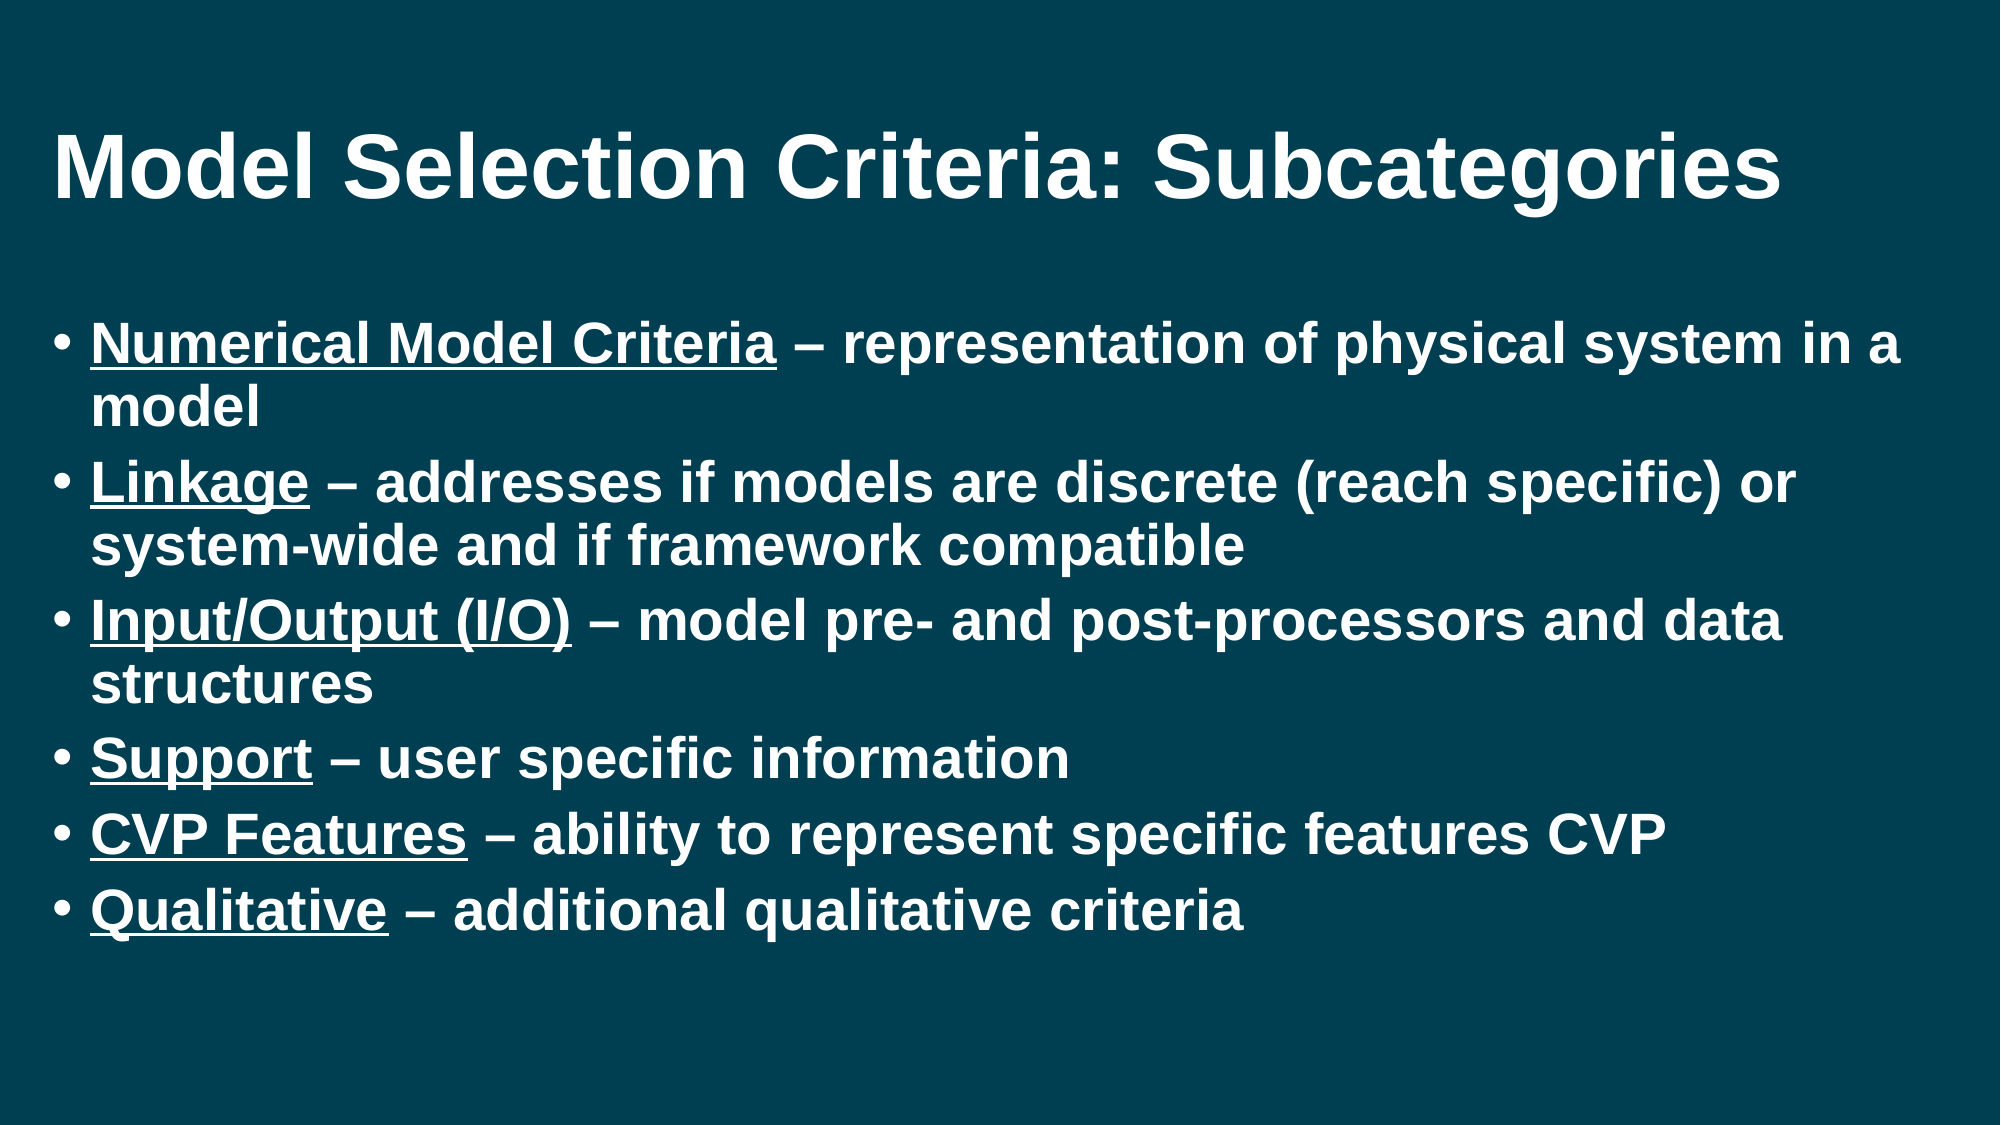

# Model Selection Criteria: Subcategories
Numerical Model Criteria – representation of physical system in a model
Linkage – addresses if models are discrete (reach specific) or system-wide and if framework compatible
Input/Output (I/O) – model pre- and post-processors and data structures
Support – user specific information
CVP Features – ability to represent specific features CVP
Qualitative – additional qualitative criteria